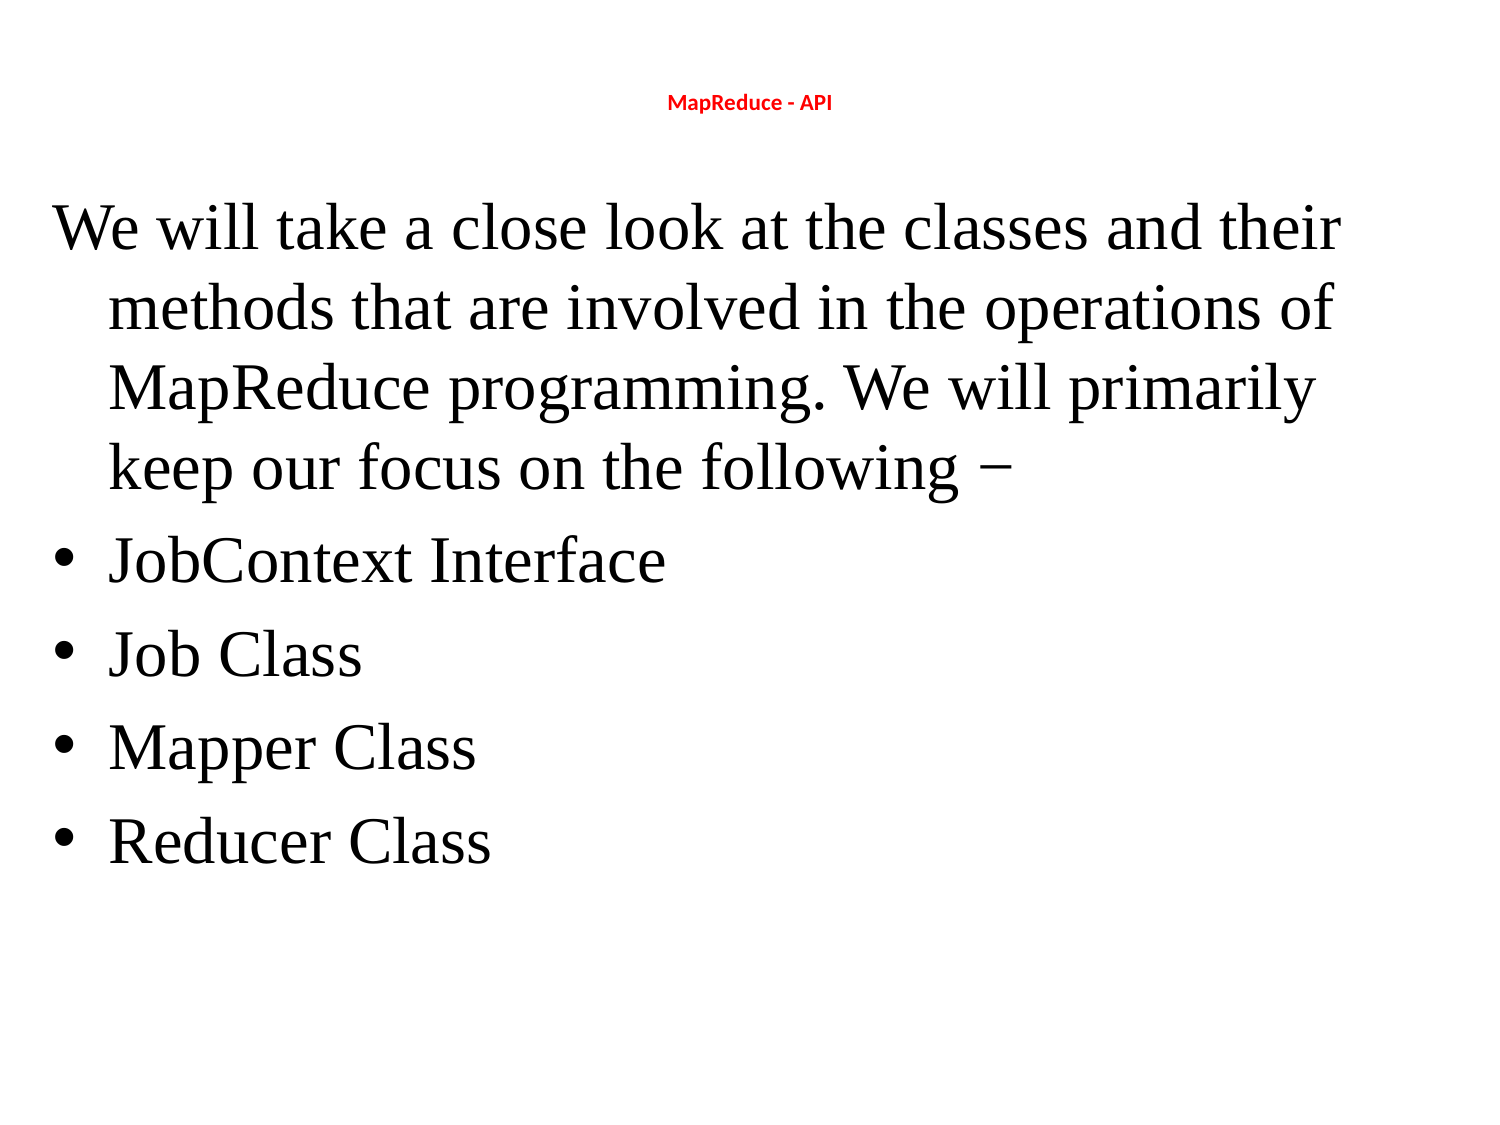

# MapReduce - API
We will take a close look at the classes and their methods that are involved in the operations of MapReduce programming. We will primarily keep our focus on the following −
JobContext Interface
Job Class
Mapper Class
Reducer Class